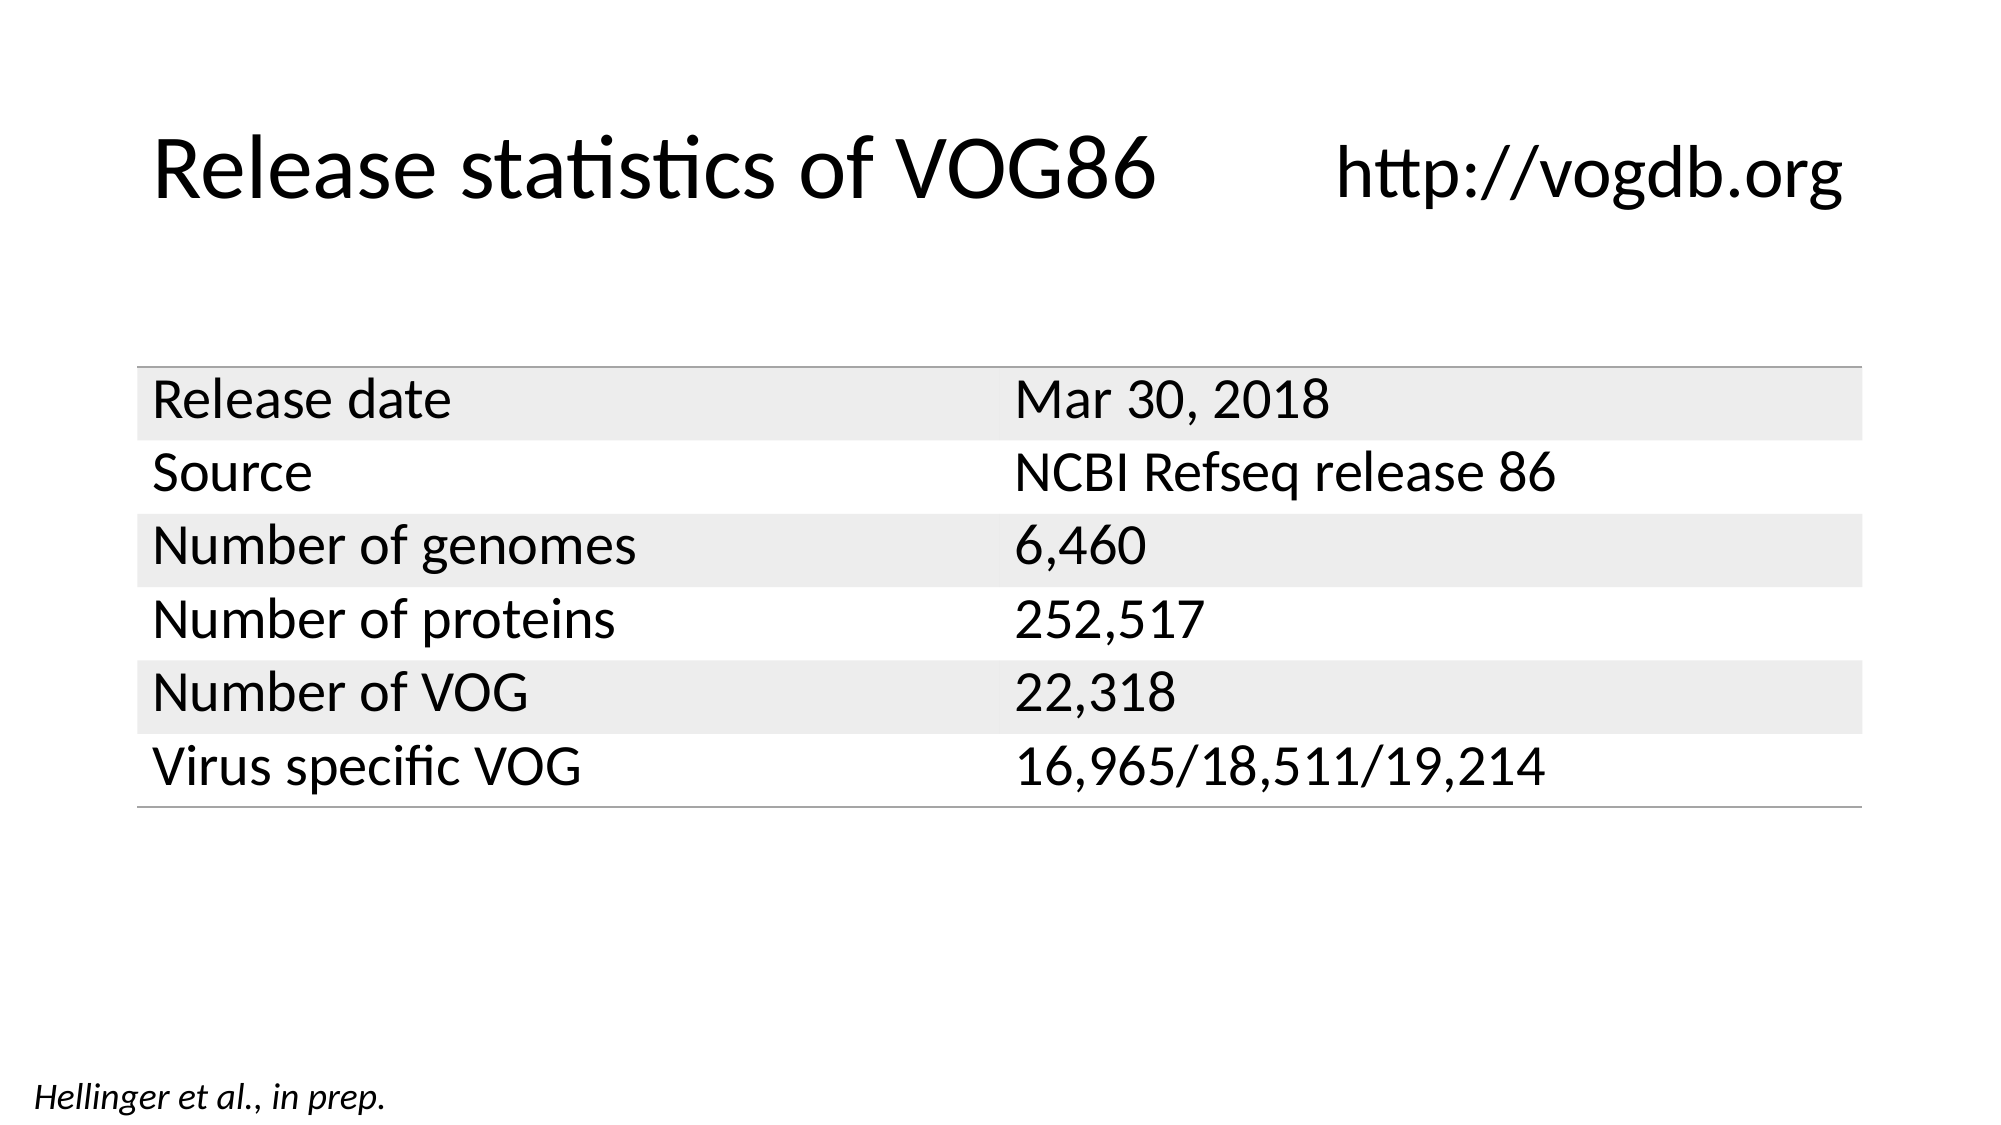

# Release statistics of VOG86
http://vogdb.org
| Release date | Mar 30, 2018 |
| --- | --- |
| Source | NCBI Refseq release 86 |
| Number of genomes | 6,460 |
| Number of proteins | 252,517 |
| Number of VOG | 22,318 |
| Virus specific VOG | 16,965/18,511/19,214 |
Hellinger et al., in prep.